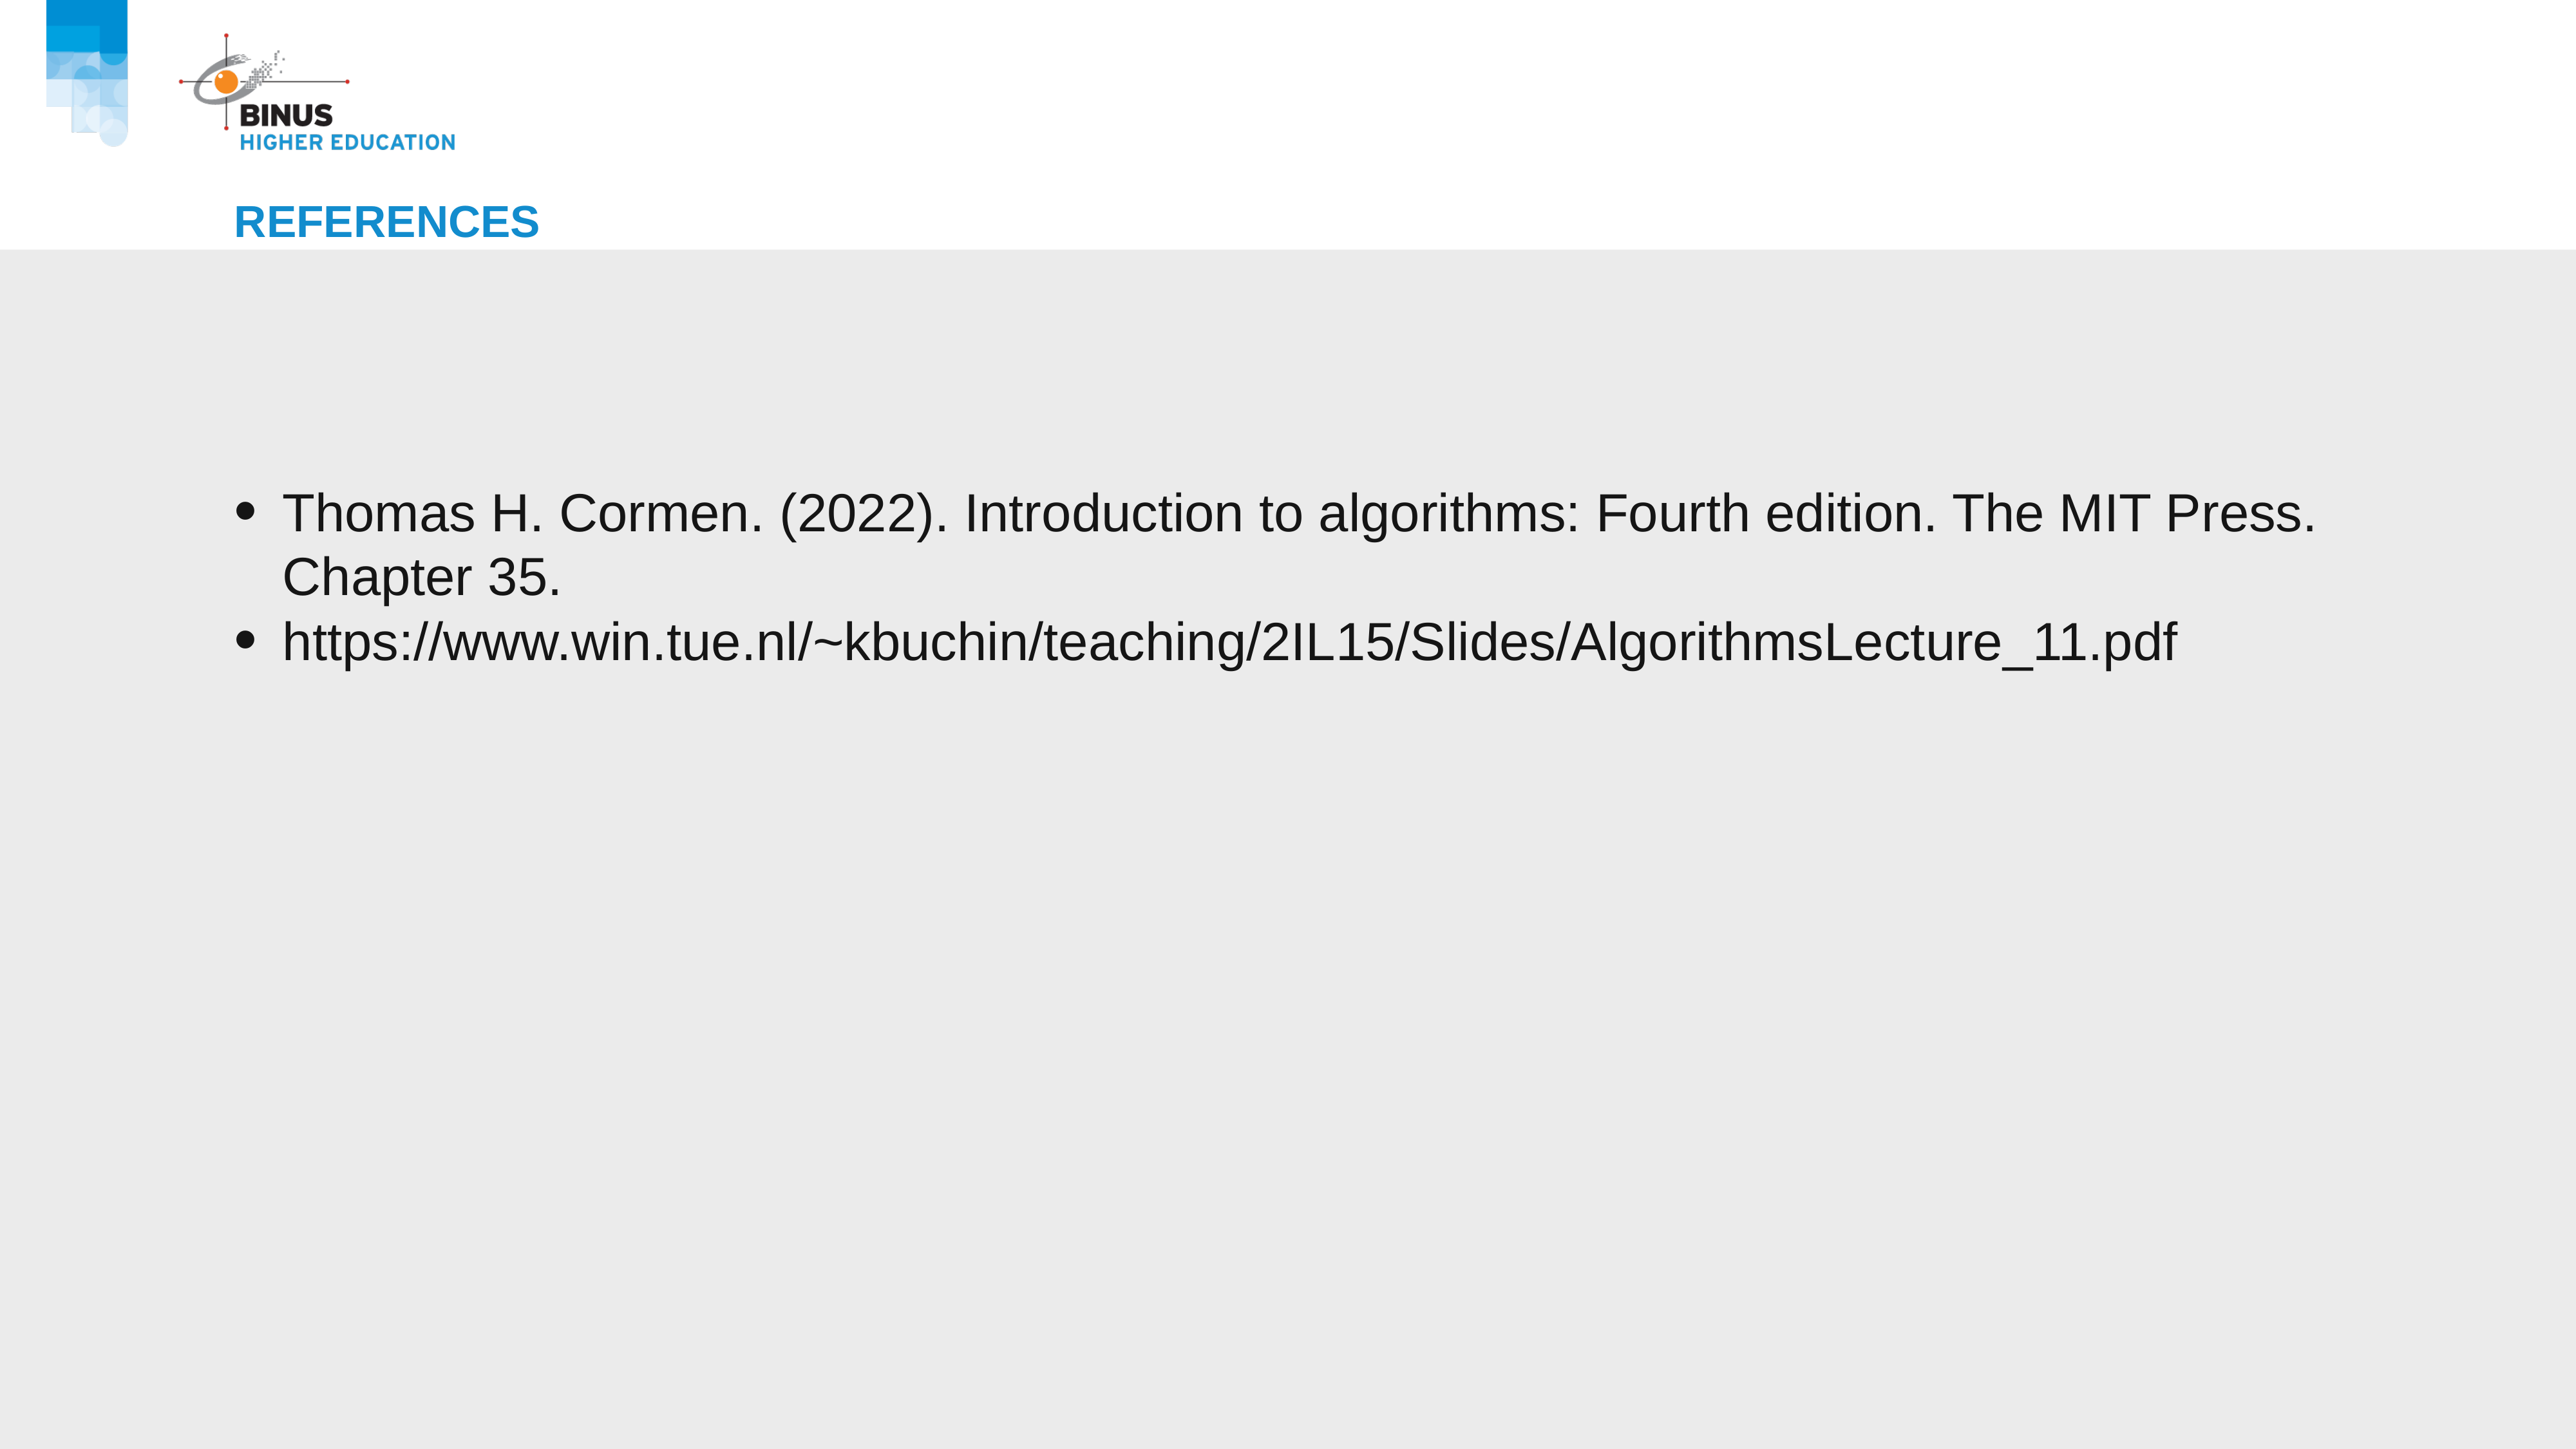

# References

Thomas H. Cormen. (2022). Introduction to algorithms: Fourth edition. The MIT Press. Chapter 35.
https://www.win.tue.nl/~kbuchin/teaching/2IL15/Slides/AlgorithmsLecture_11.pdf